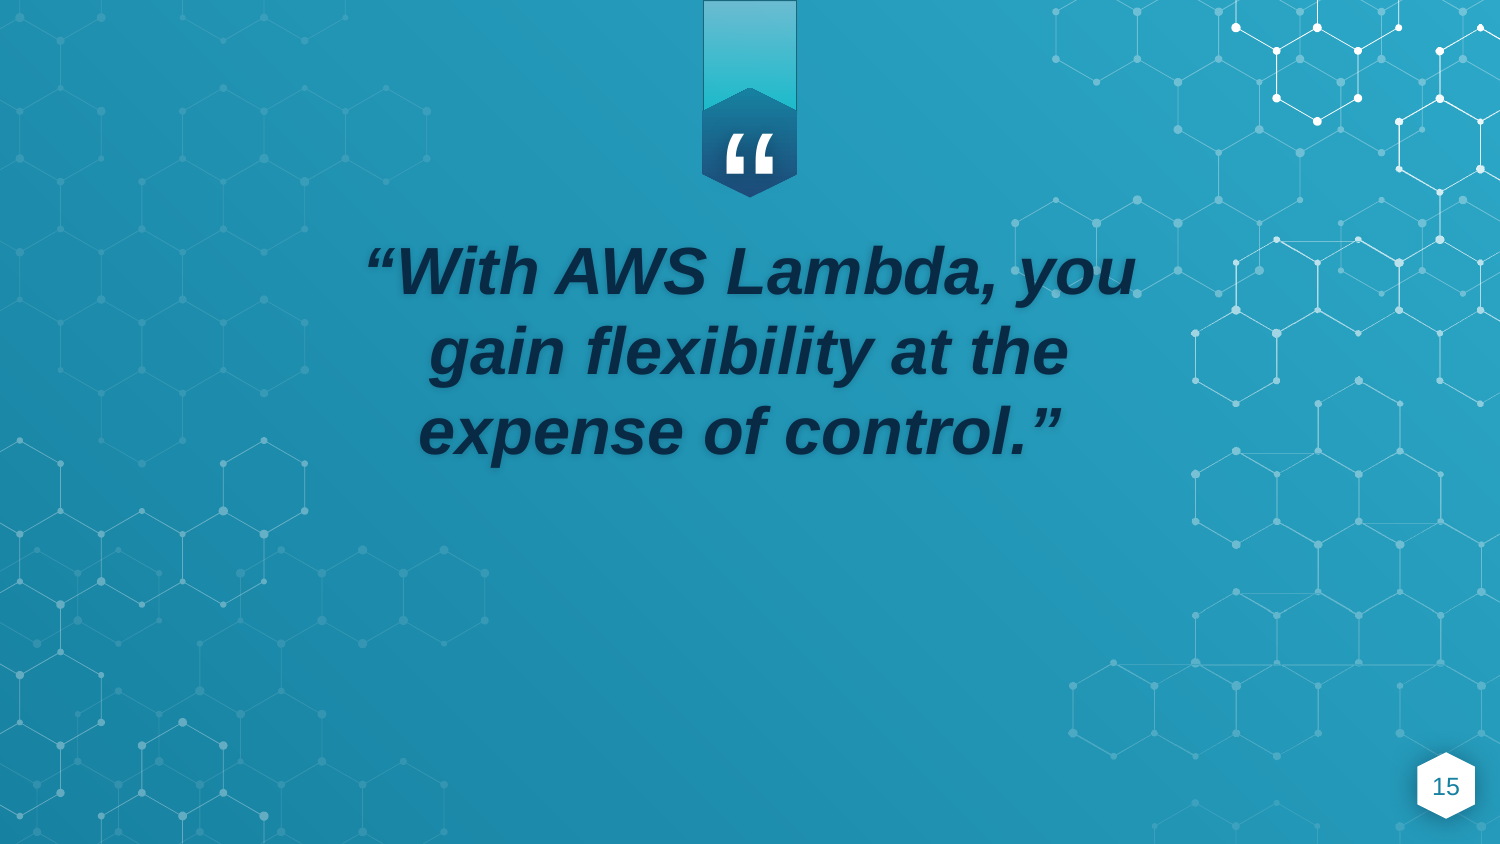

“With AWS Lambda, you gain flexibility at the expense of control.”
15